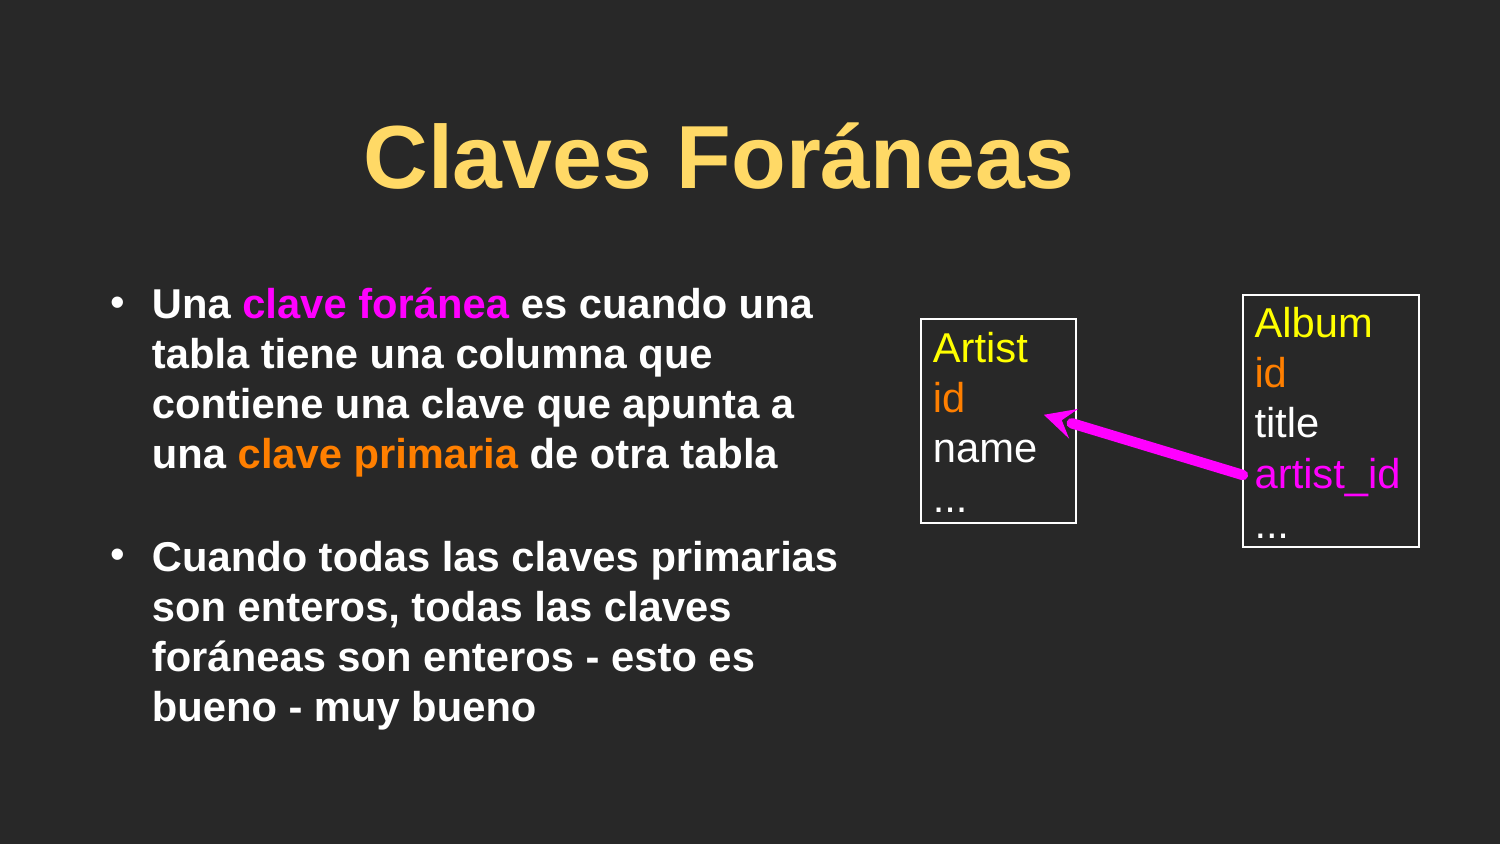

# Claves Foráneas
Una clave foránea es cuando una tabla tiene una columna que contiene una clave que apunta a una clave primaria de otra tabla
Cuando todas las claves primarias son enteros, todas las claves foráneas son enteros - esto es bueno - muy bueno
 Album
 id
 title
 artist_id
 ...
 Artist
 id
 name
 ...